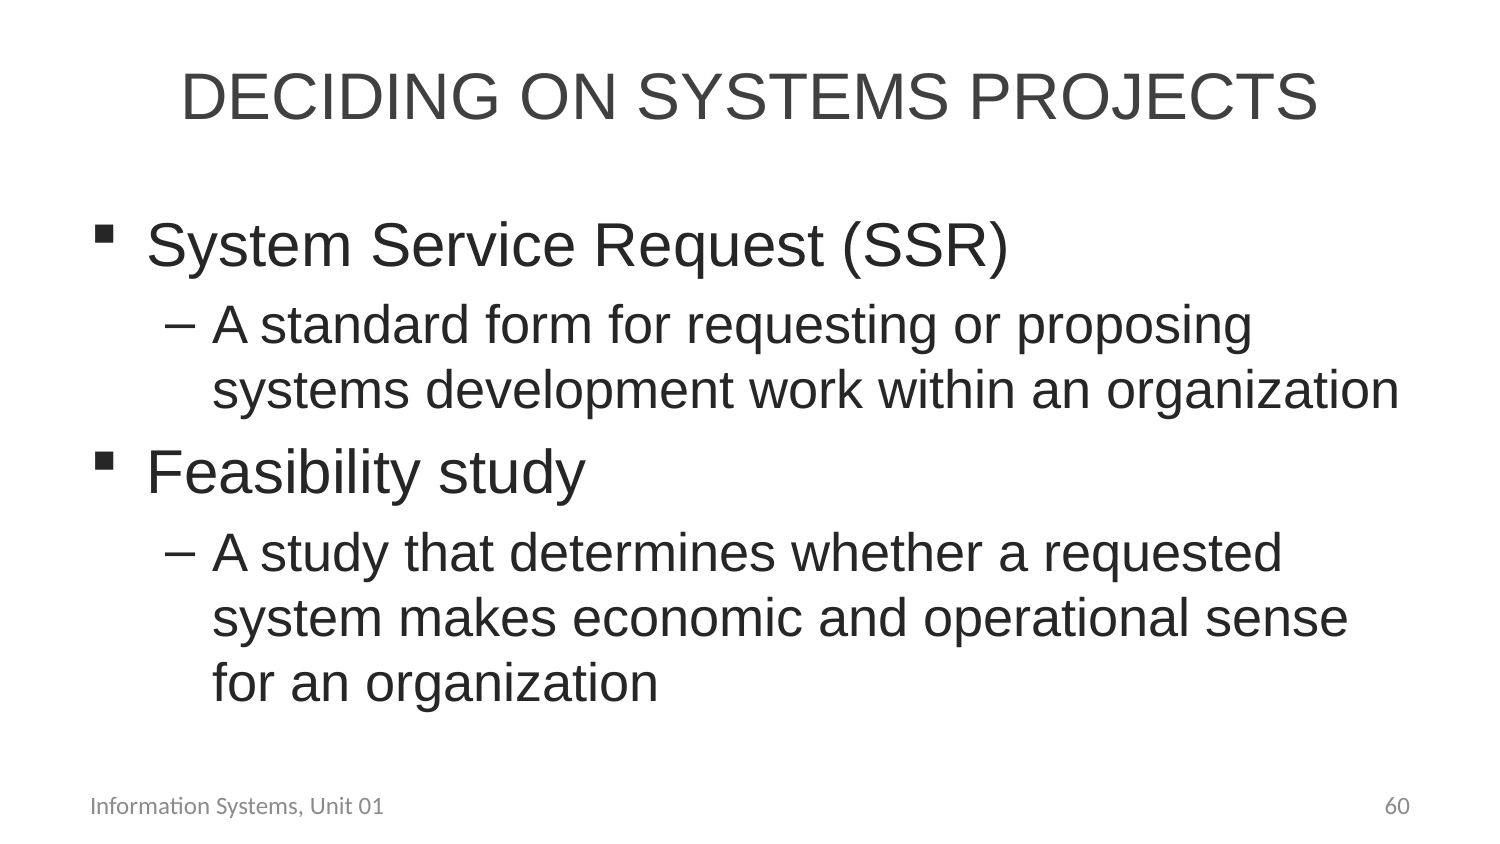

# Deciding on Systems Projects
System Service Request (SSR)
A standard form for requesting or proposing systems development work within an organization
Feasibility study
A study that determines whether a requested system makes economic and operational sense for an organization

Information Systems, Unit 01
60